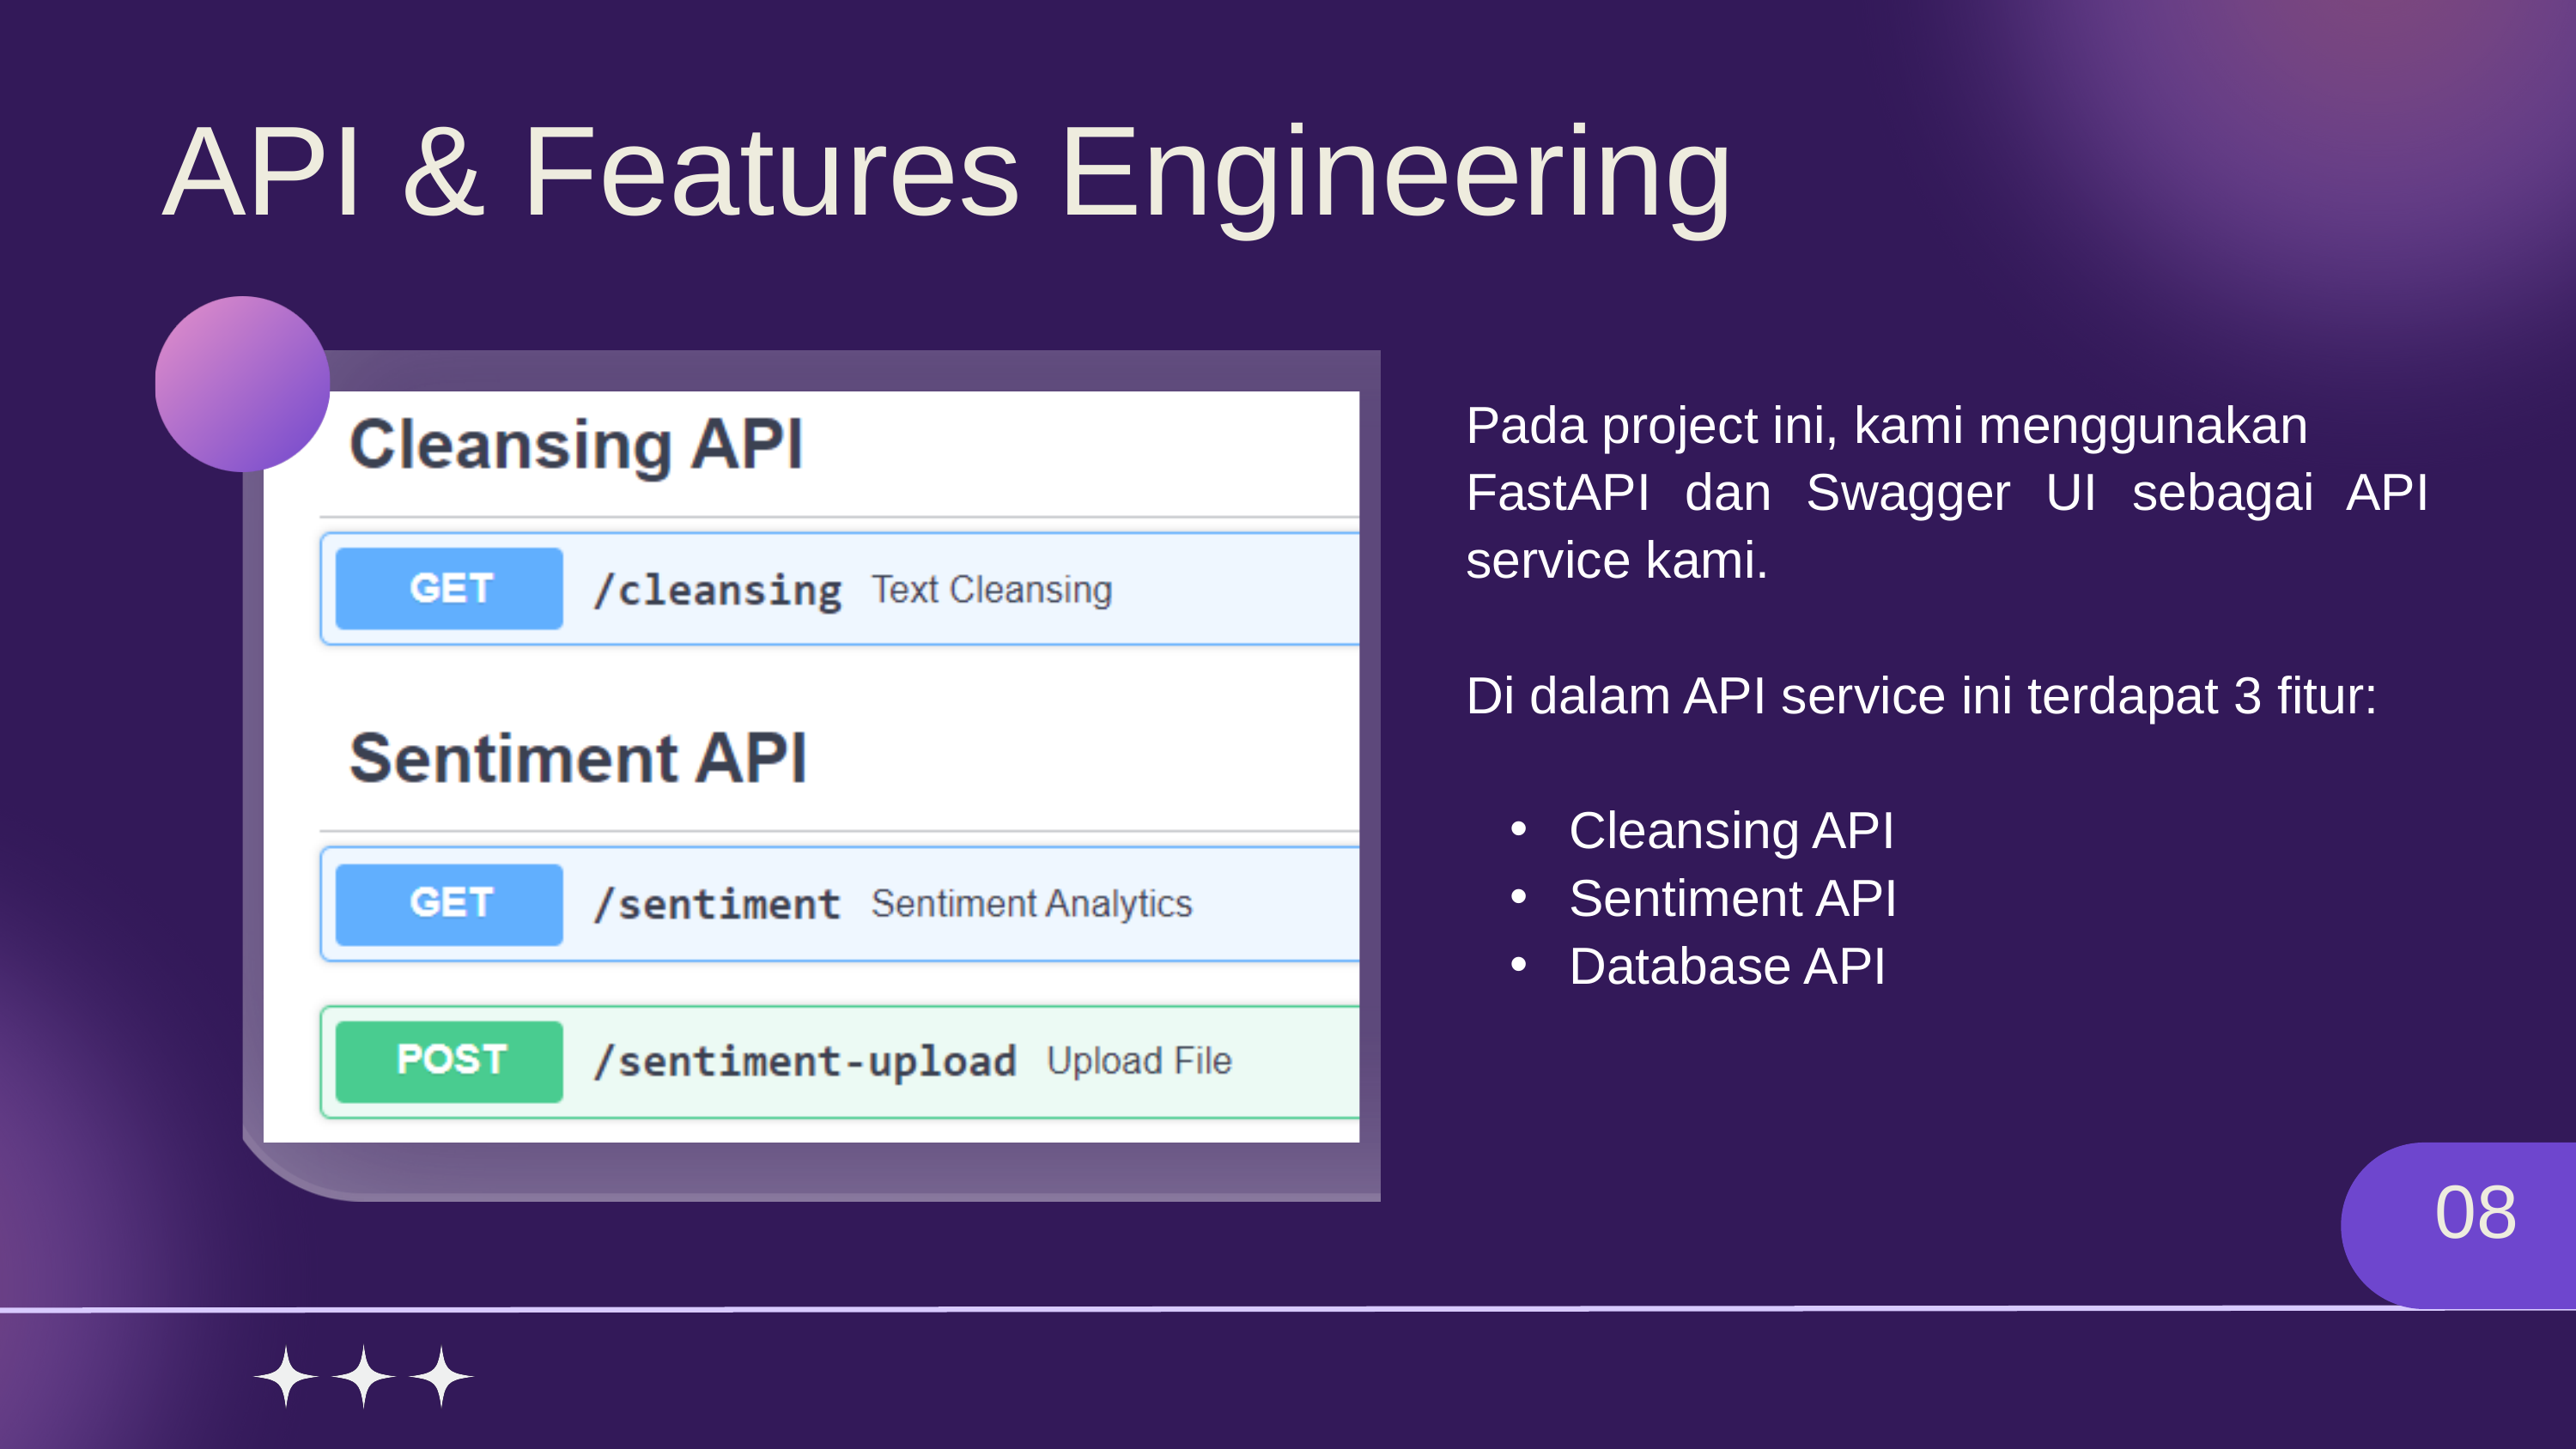

API & Features Engineering

Pada project ini, kami menggunakan
FastAPI dan Swagger UI sebagai API service kami.

Di dalam API service ini terdapat 3 fitur:

 Cleansing API
 Sentiment API
 Database API

08